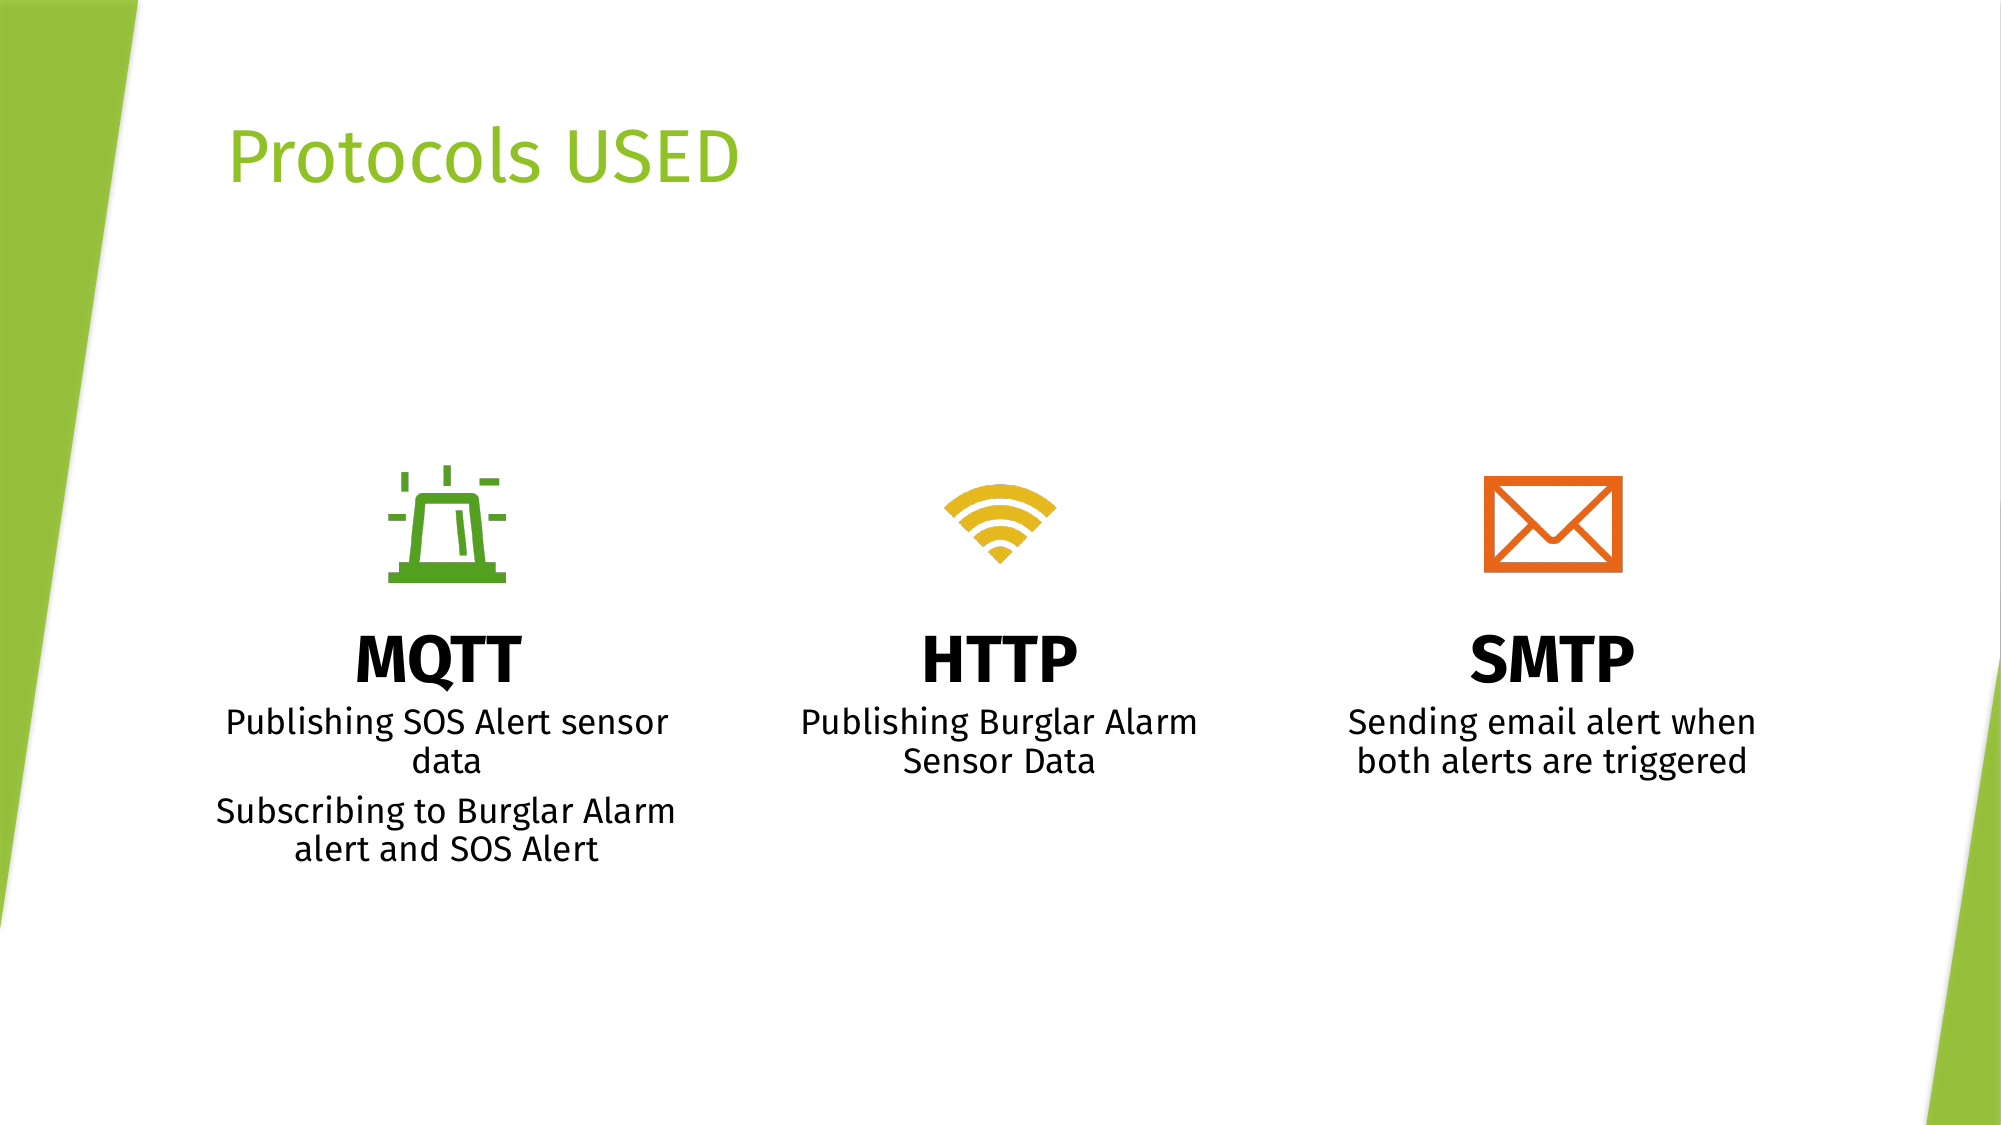

# Protocols USED
MQTT
Publishing SOS Alert sensor data
Subscribing to Burglar Alarm alert and SOS Alert
HTTP
Publishing Burglar Alarm Sensor Data
SMTP
Sending email alert when both alerts are triggered